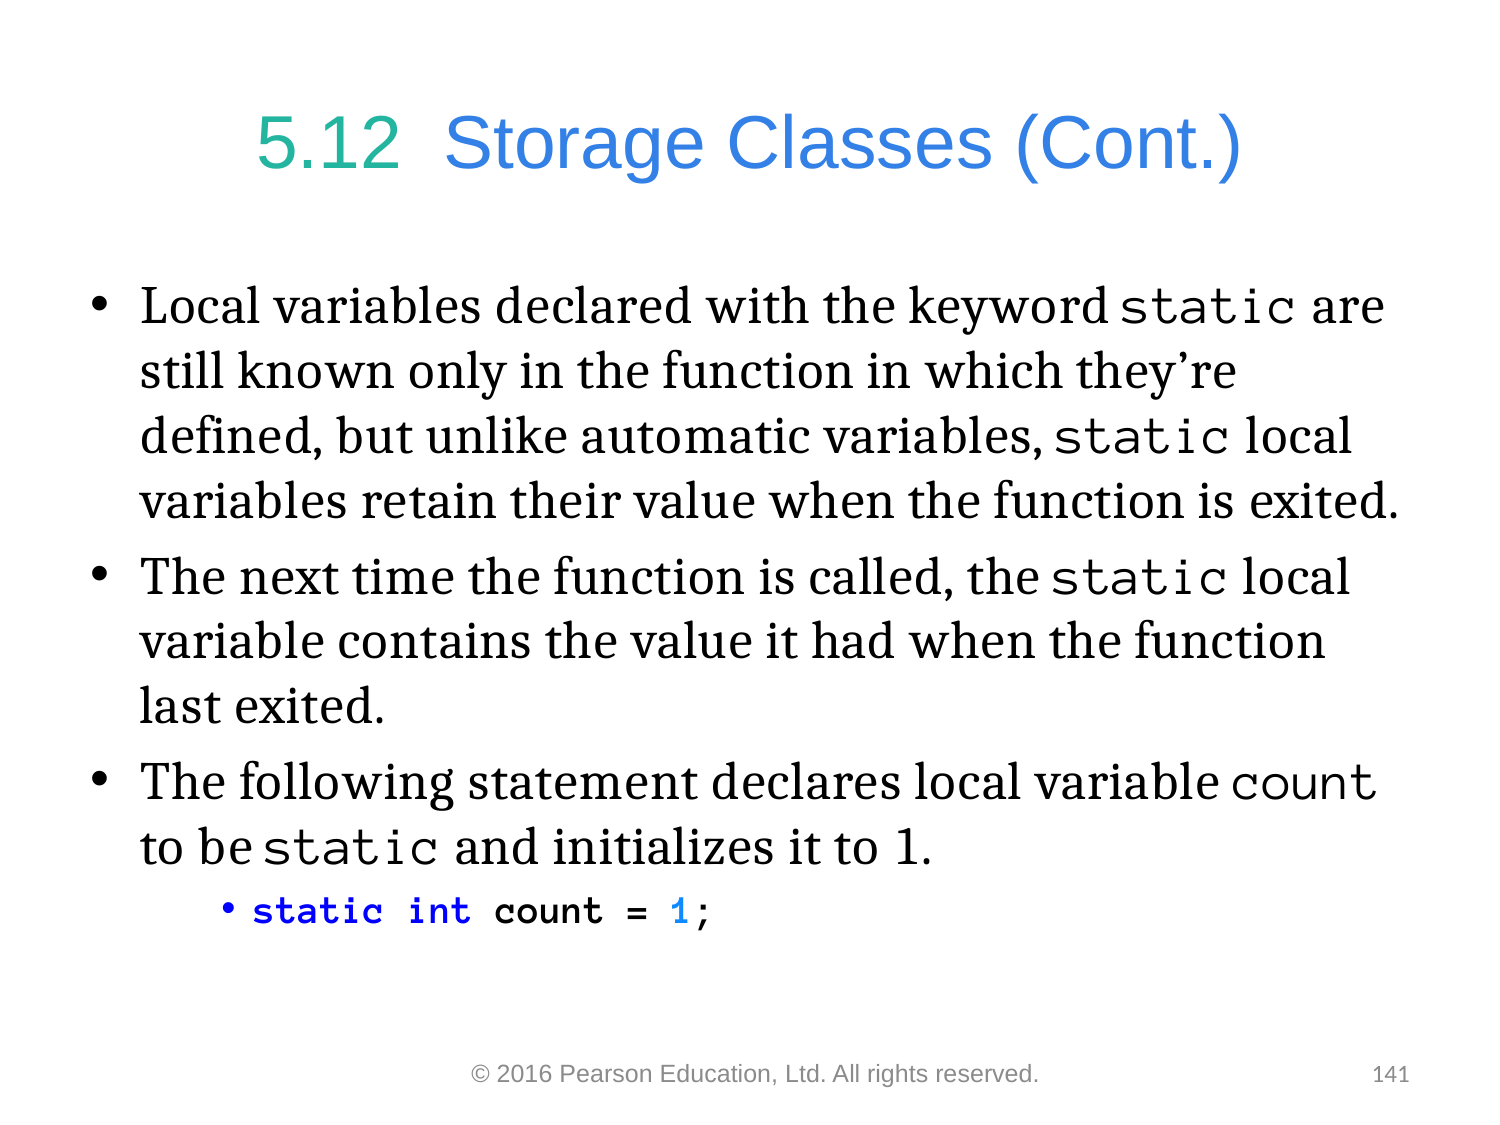

# 5.12  Storage Classes (Cont.)
Local variables declared with the keyword static are still known only in the function in which they’re defined, but unlike automatic variables, static local variables retain their value when the function is exited.
The next time the function is called, the static local variable contains the value it had when the function last exited.
The following statement declares local variable count to be static and initializes it to 1.
static int count = 1;
© 2016 Pearson Education, Ltd. All rights reserved.
141